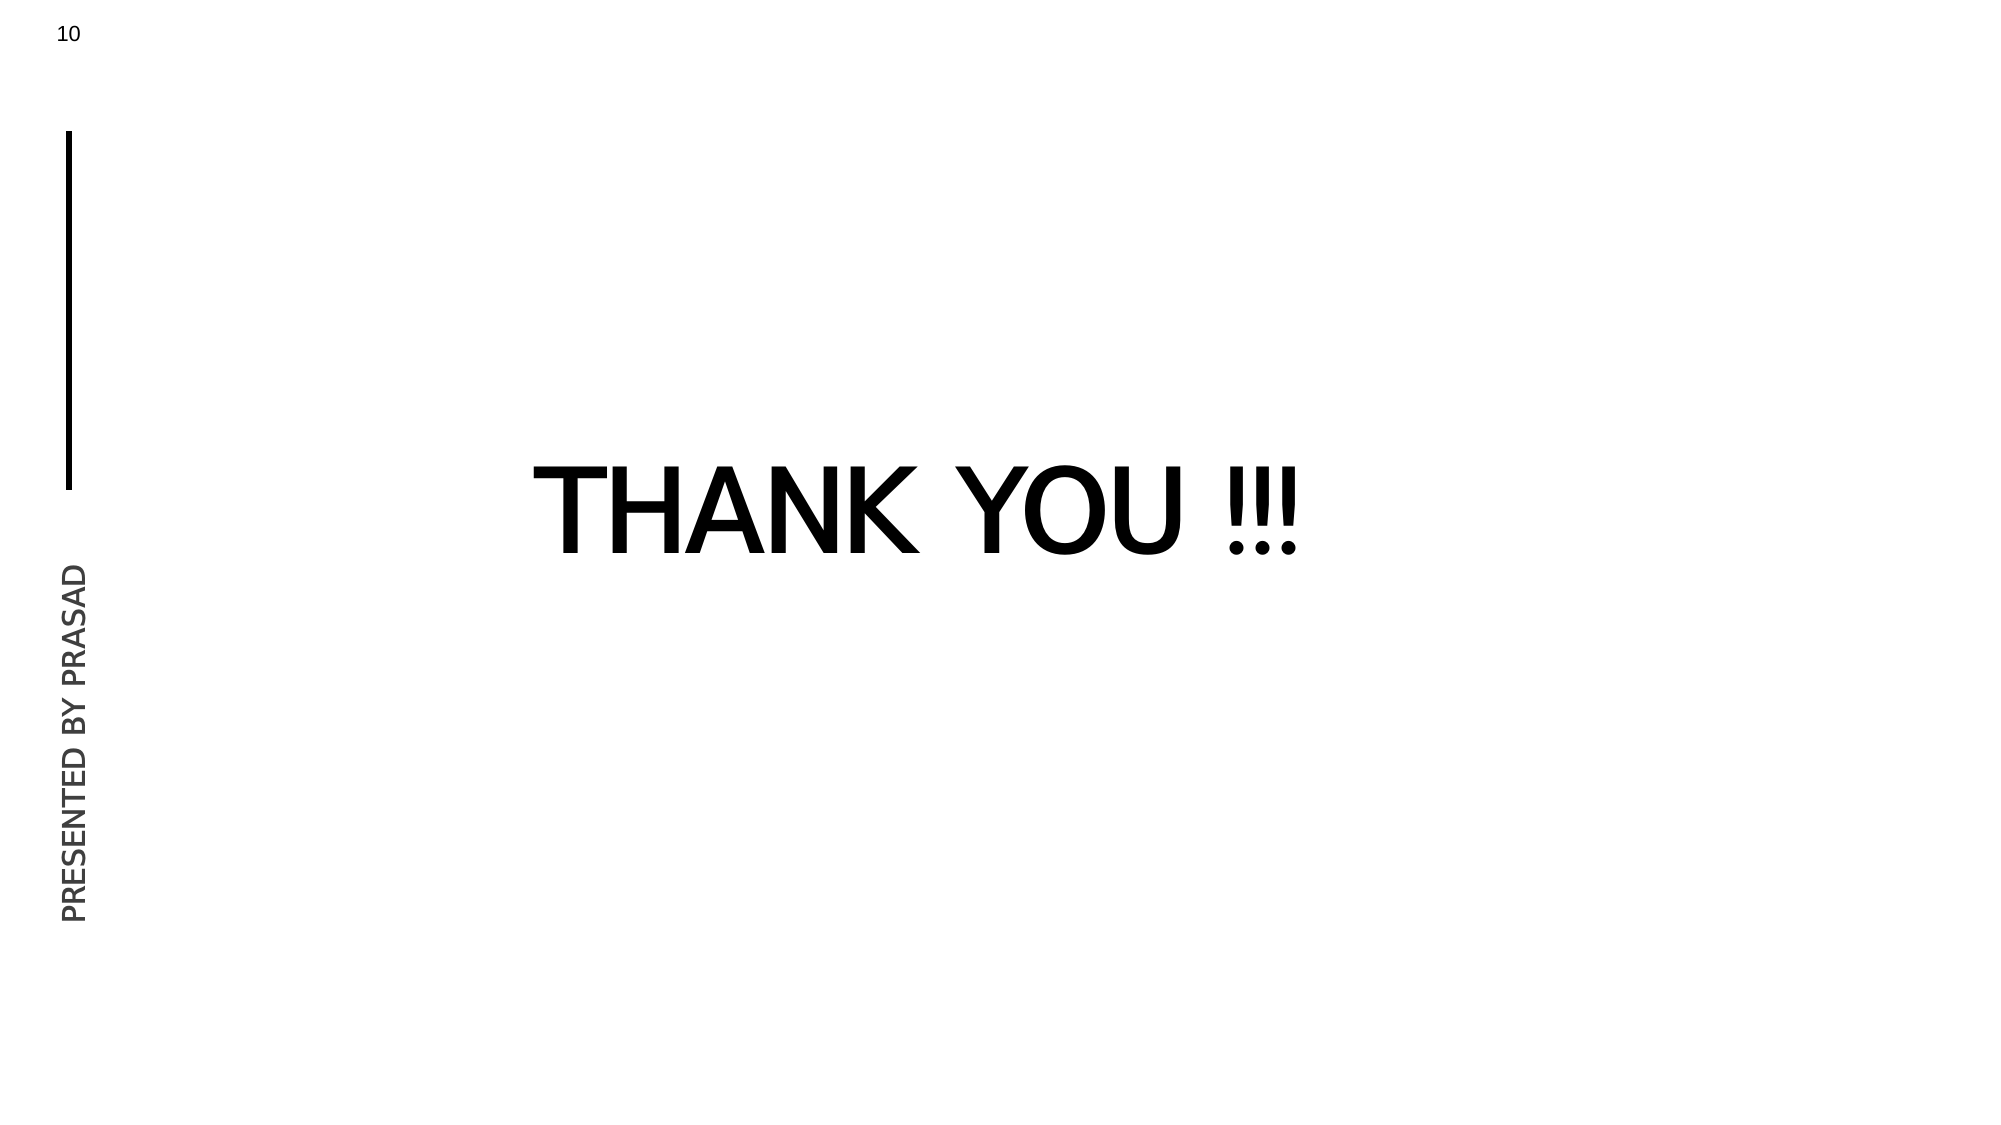

# THANK YOU !!!
PRESENTED BY PRASAD